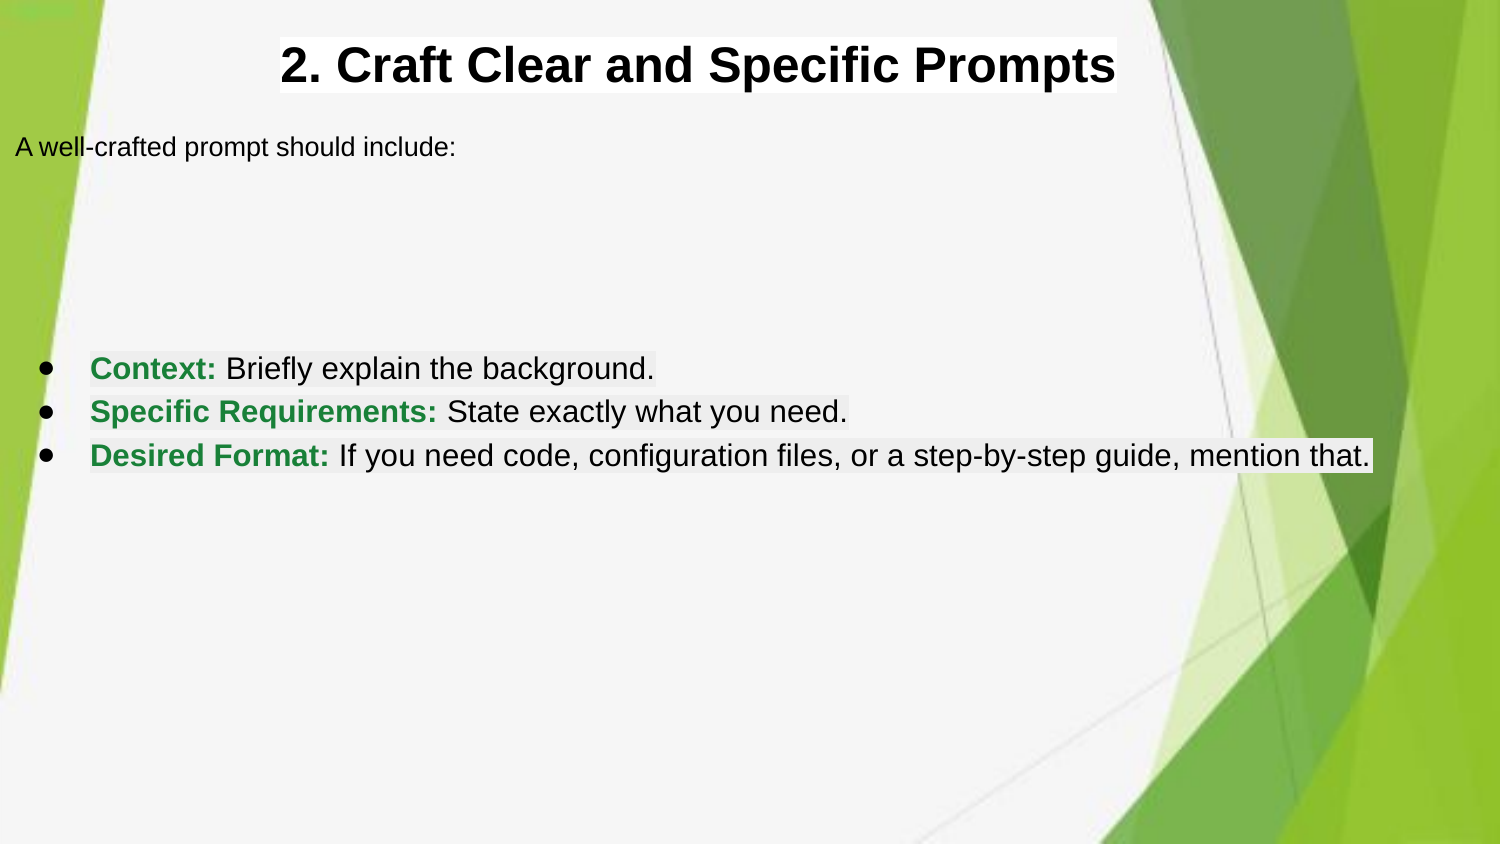

# 2. Craft Clear and Specific Prompts

A well-crafted prompt should include:

Context: Briefly explain the background.
Specific Requirements: State exactly what you need.
Desired Format: If you need code, configuration files, or a step-by-step guide, mention that.